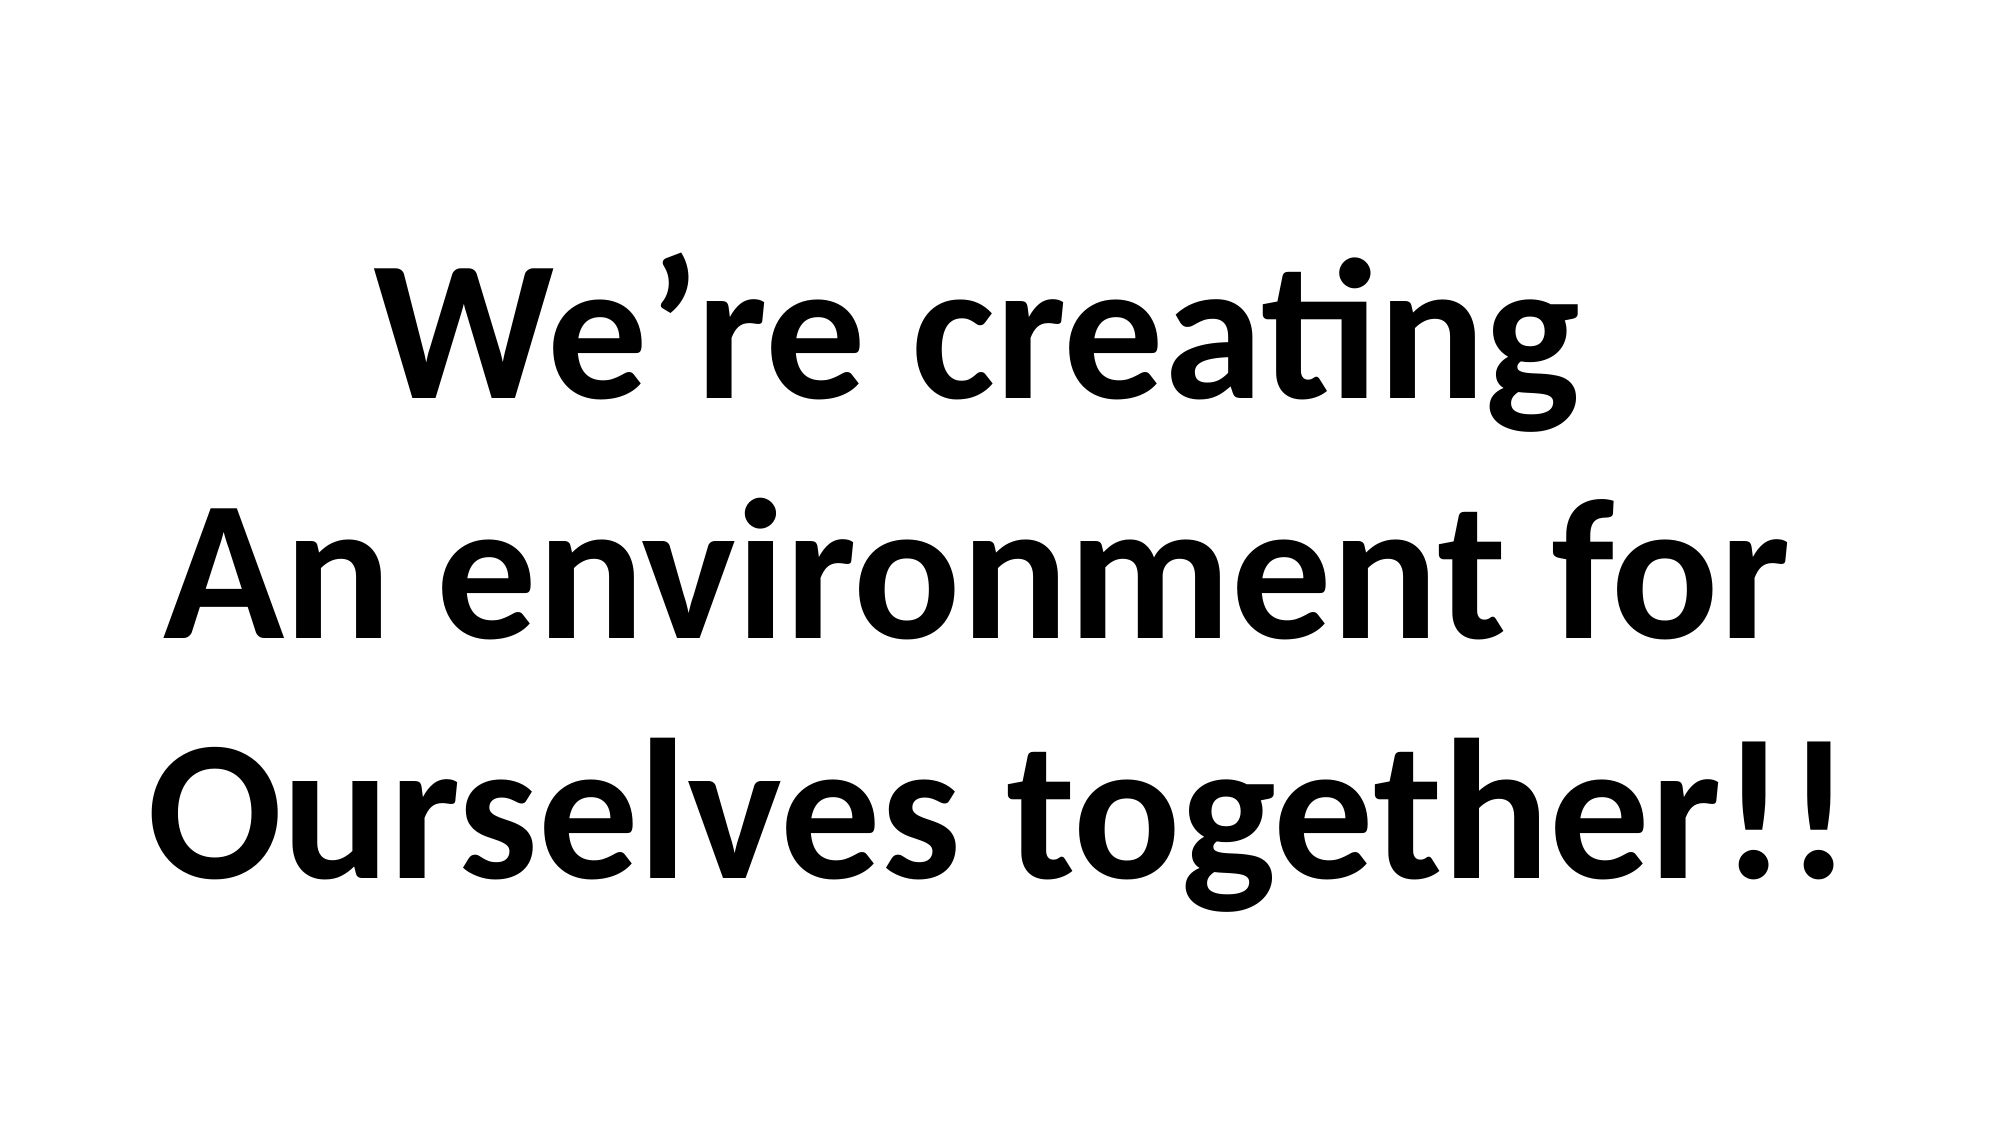

We’re creating
An environment for
Ourselves together!!